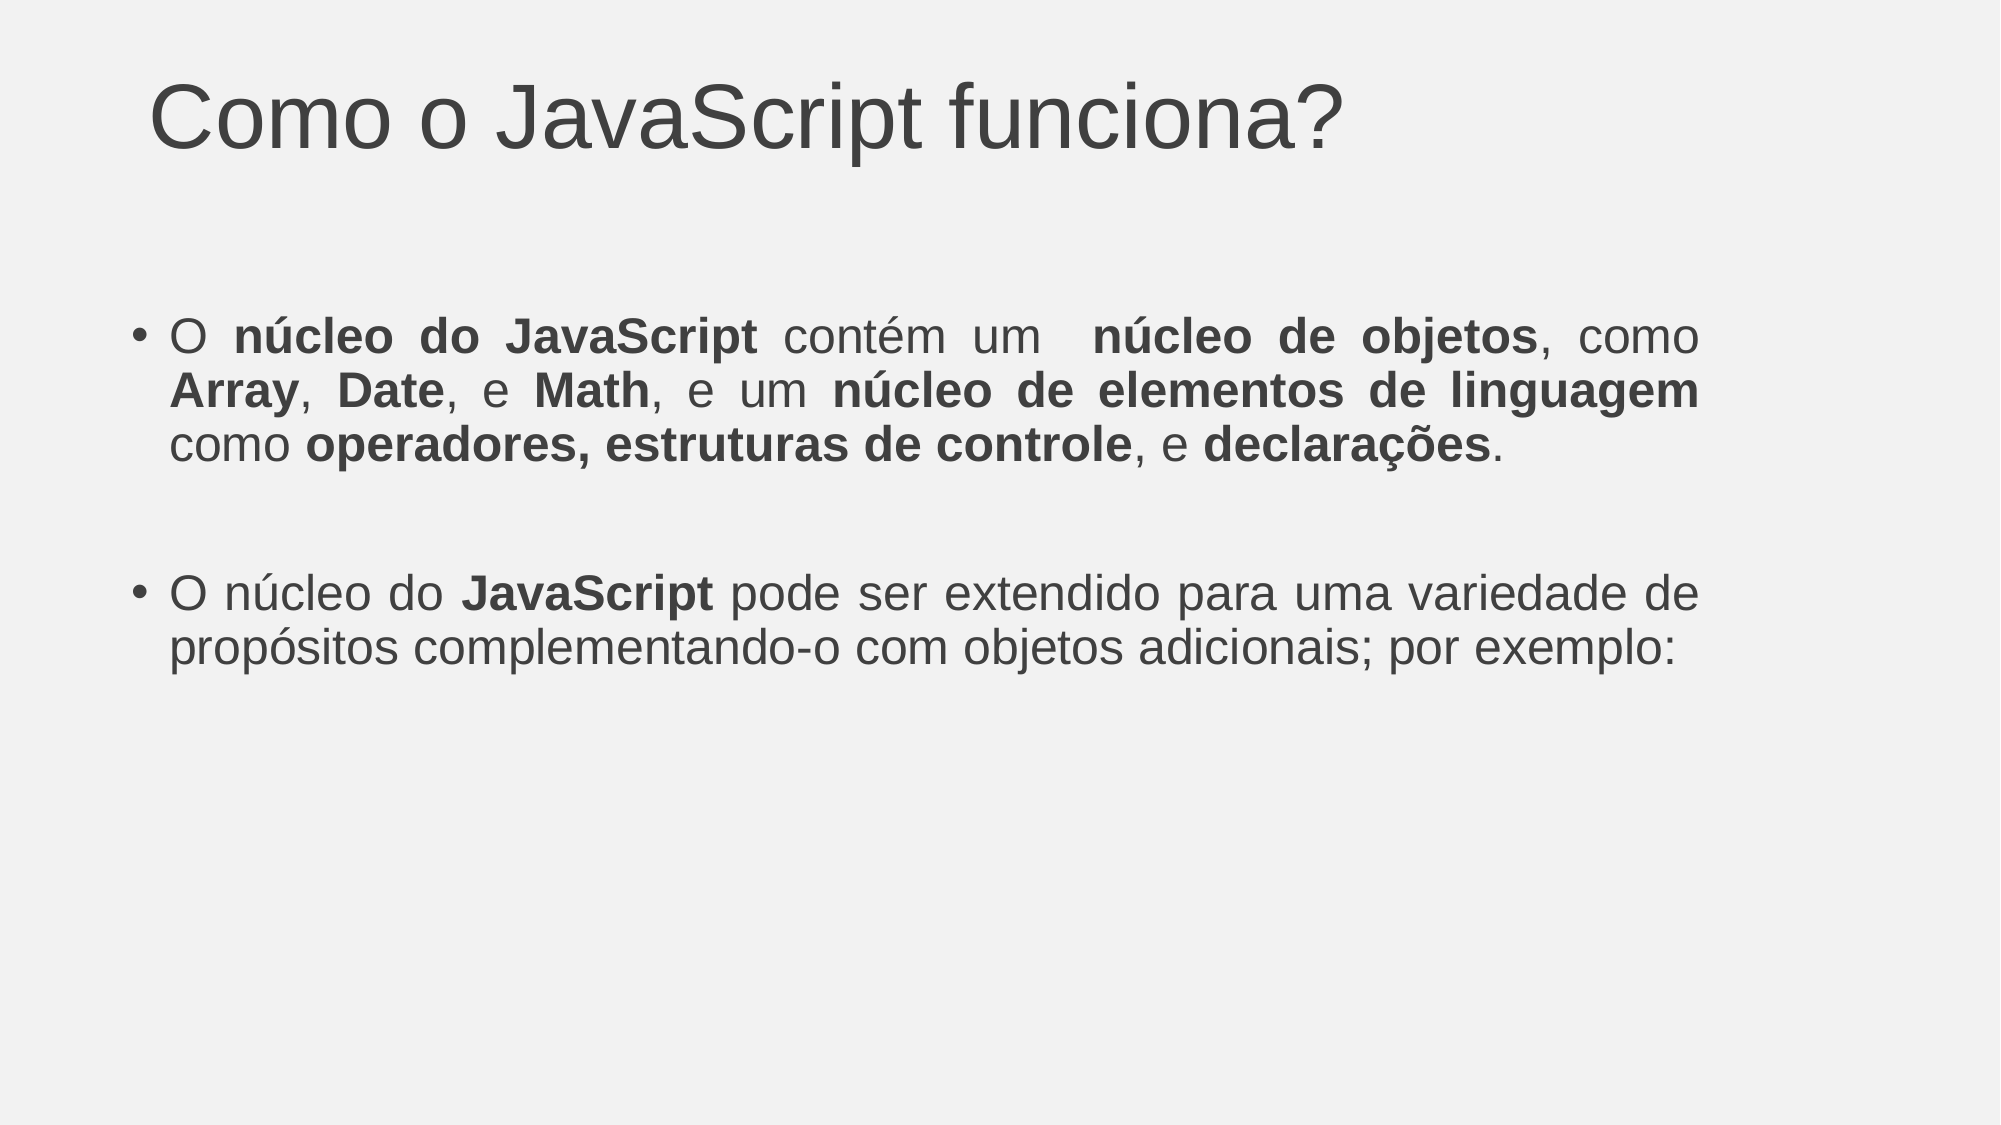

# Como o JavaScript funciona?
O núcleo do JavaScript contém um  núcleo de objetos, como Array, Date, e Math, e um núcleo de elementos de linguagem como operadores, estruturas de controle, e declarações.

O núcleo do JavaScript pode ser extendido para uma variedade de propósitos complementando-o com objetos adicionais; por exemplo: